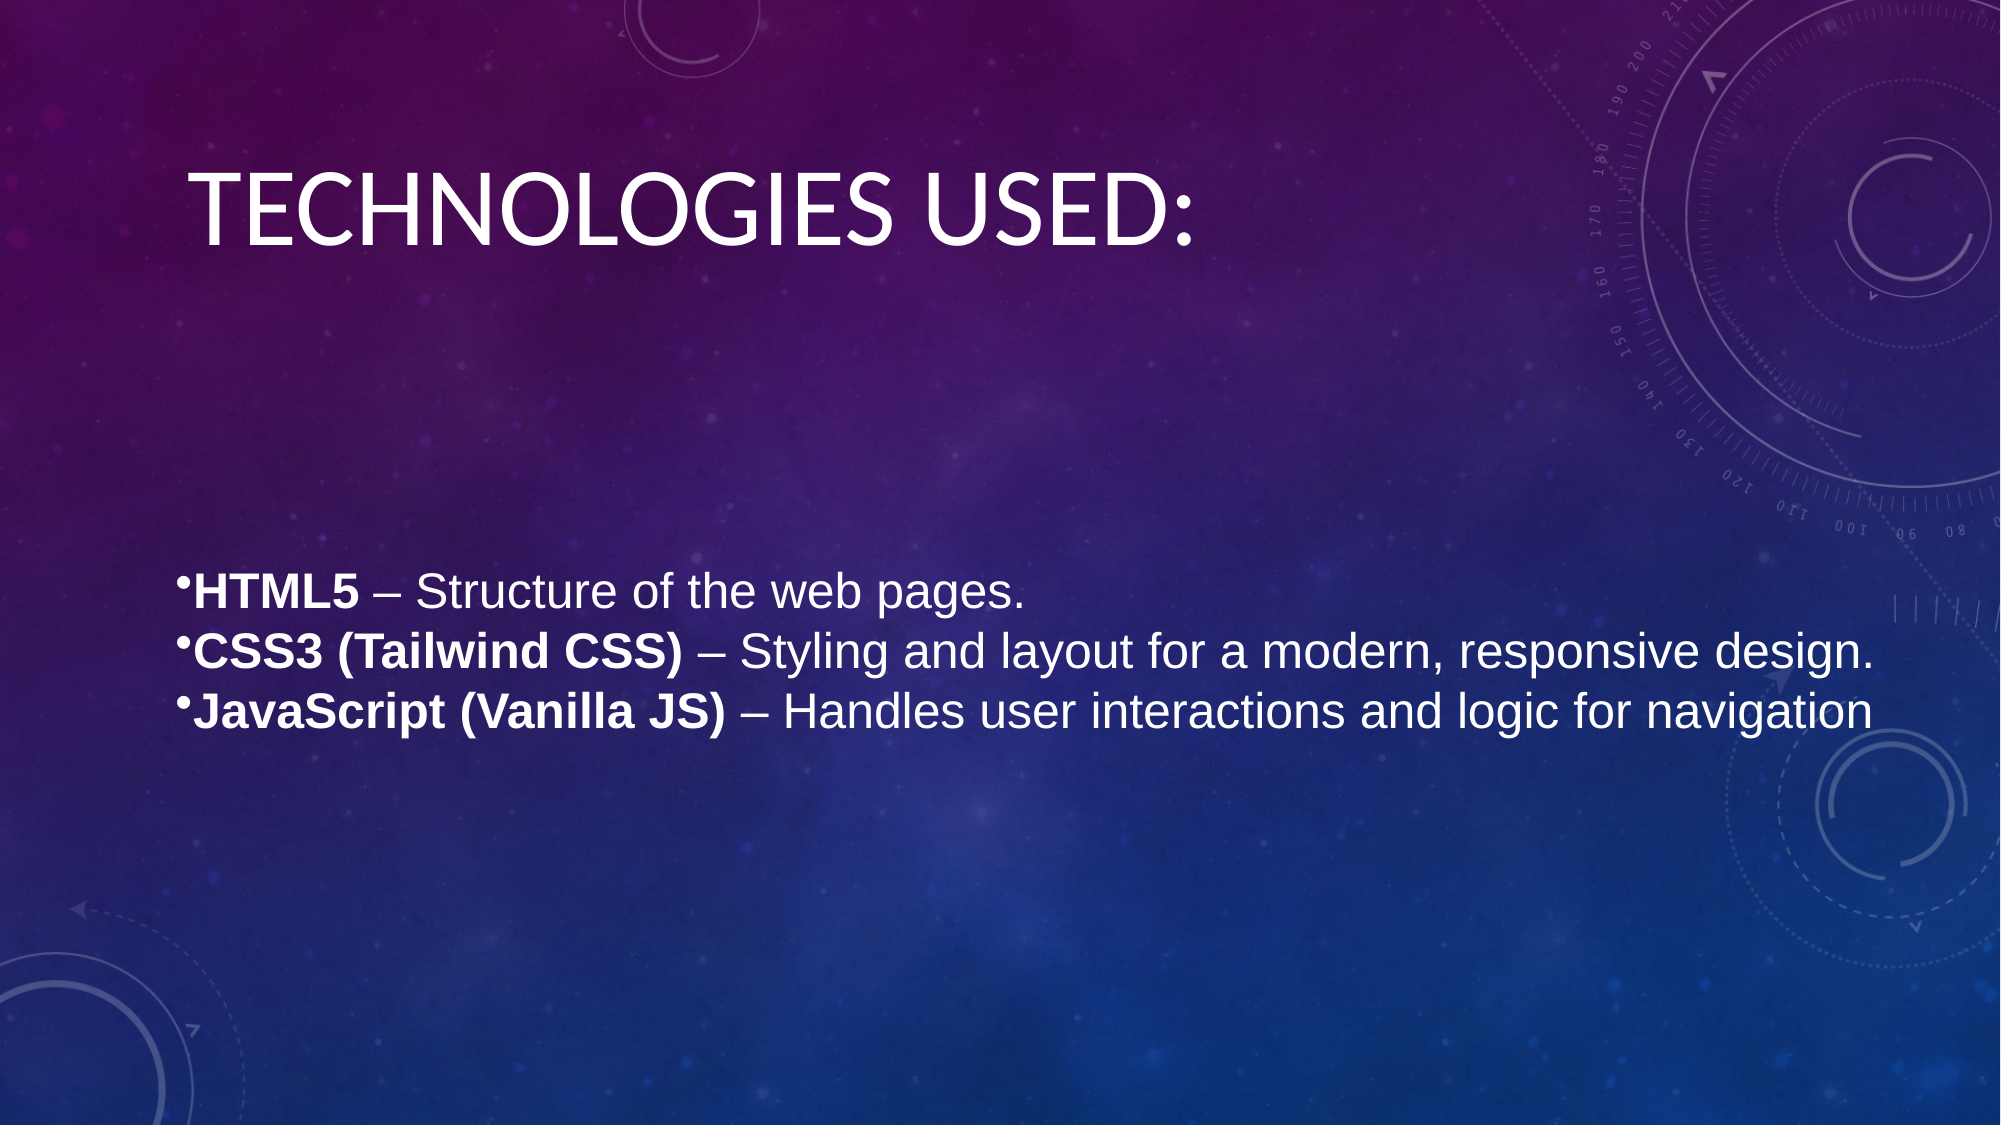

TECHNOLOGIES USED:

HTML5 – Structure of the web pages.
CSS3 (Tailwind CSS) – Styling and layout for a modern, responsive design.
JavaScript (Vanilla JS) – Handles user interactions and logic for navigation